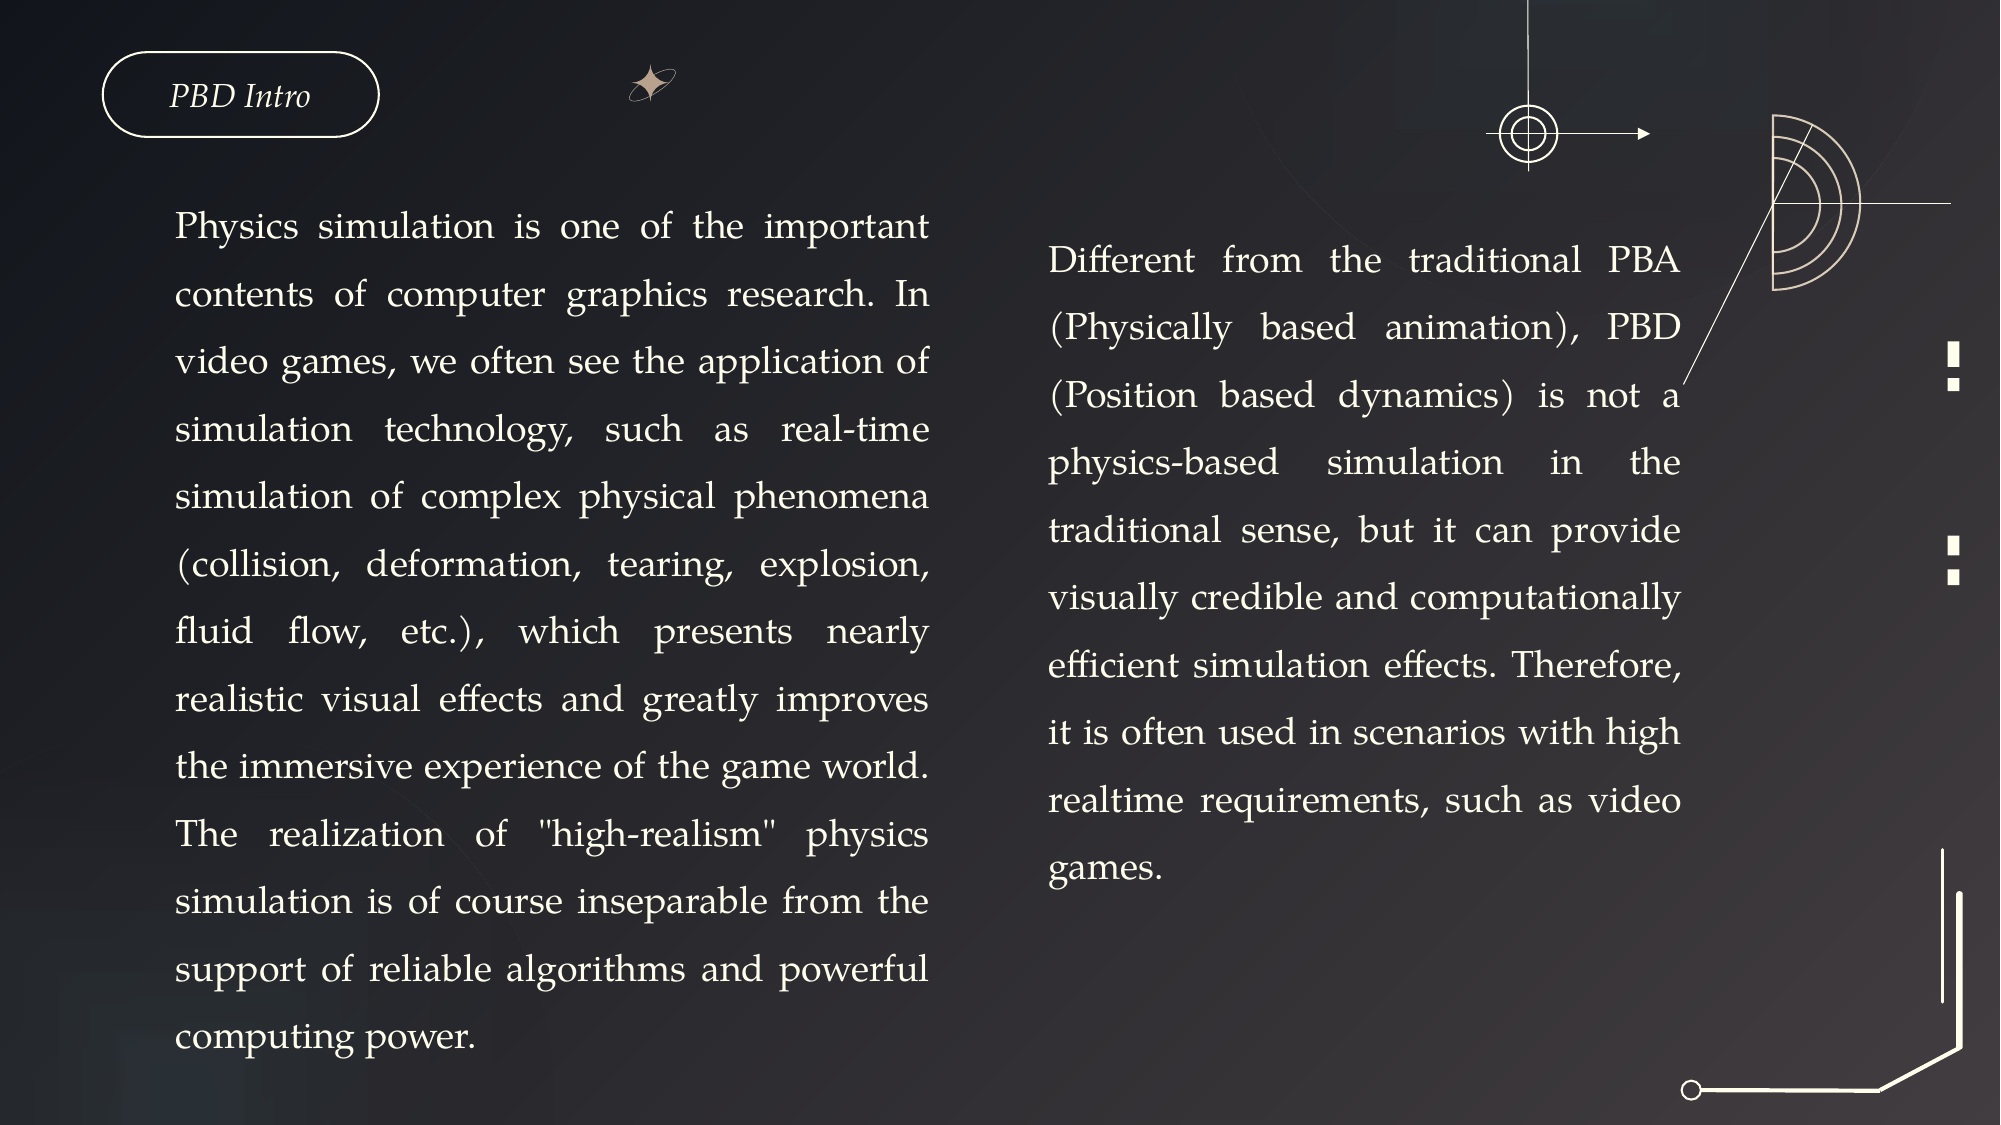

PBD Intro

Physics simulation is one of the important contents of computer graphics research. In video games, we often see the application of simulation technology, such as real-time simulation of complex physical phenomena (collision, deformation, tearing, explosion, fluid flow, etc.), which presents nearly realistic visual effects and greatly improves the immersive experience of the game world. The realization of "high-realism" physics simulation is of course inseparable from the support of reliable algorithms and powerful computing power.
Different from the traditional PBA (Physically based animation), PBD (Position based dynamics) is not a physics-based simulation in the traditional sense, but it can provide visually credible and computationally efficient simulation effects. Therefore, it is often used in scenarios with high realtime requirements, such as video games.